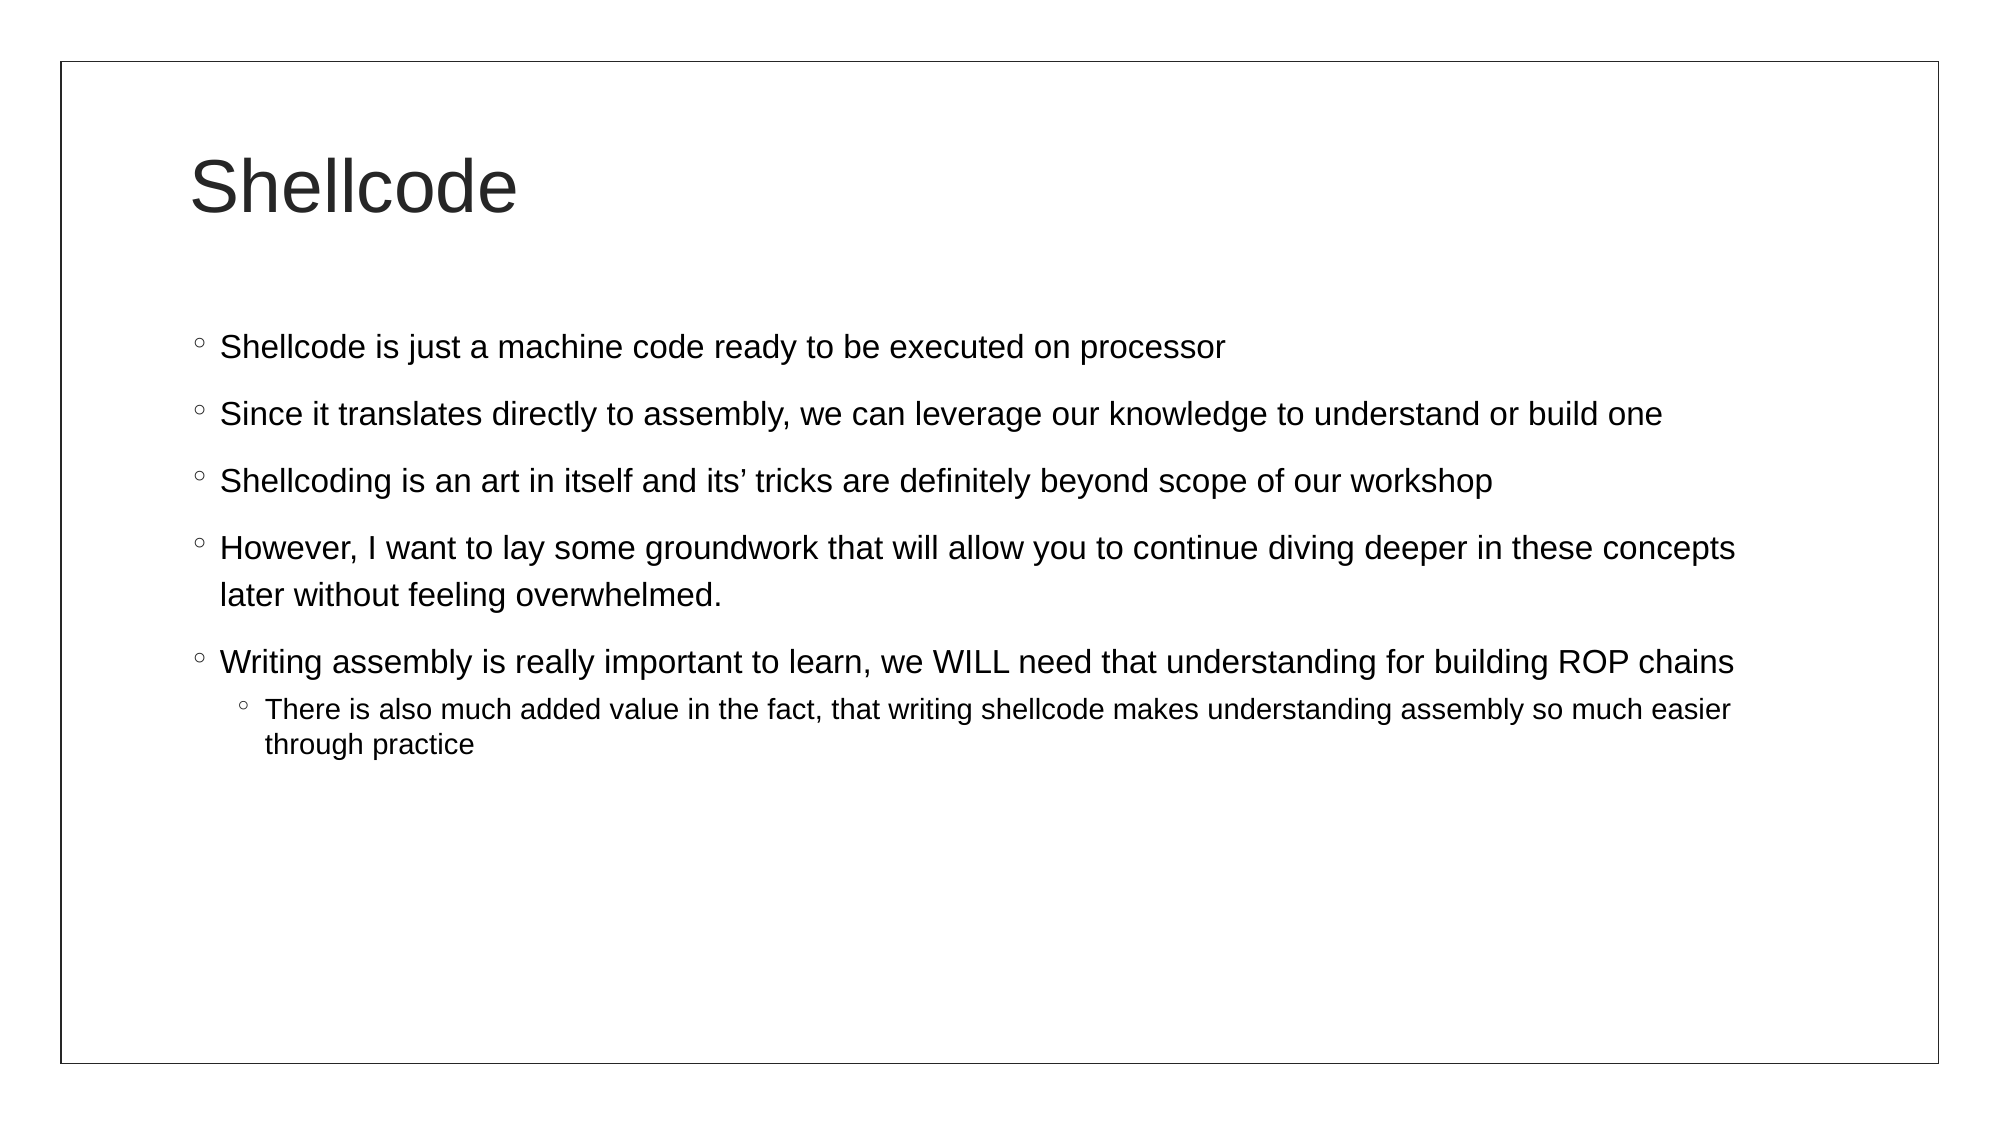

# Shellcode
Shellcode is just a machine code ready to be executed on processor
Since it translates directly to assembly, we can leverage our knowledge to understand or build one
Shellcoding is an art in itself and its’ tricks are definitely beyond scope of our workshop
However, I want to lay some groundwork that will allow you to continue diving deeper in these concepts later without feeling overwhelmed.
Writing assembly is really important to learn, we WILL need that understanding for building ROP chains
There is also much added value in the fact, that writing shellcode makes understanding assembly so much easier through practice